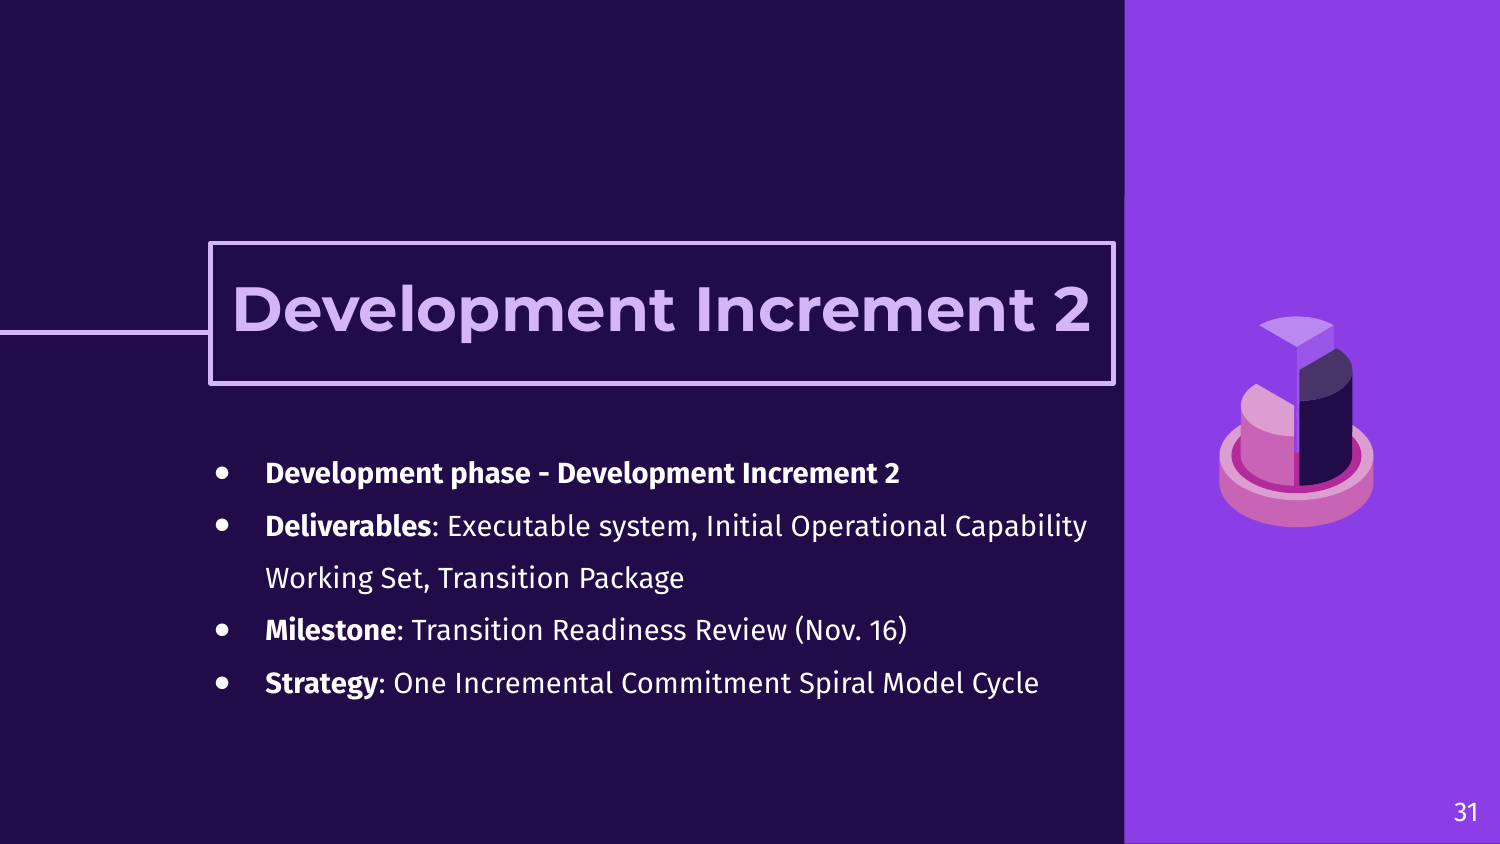

# Development Increment 2

Development phase - Development Increment 2
Deliverables: Executable system, Initial Operational Capability Working Set, Transition Package
Milestone: Transition Readiness Review (Nov. 16)
Strategy: One Incremental Commitment Spiral Model Cycle

31